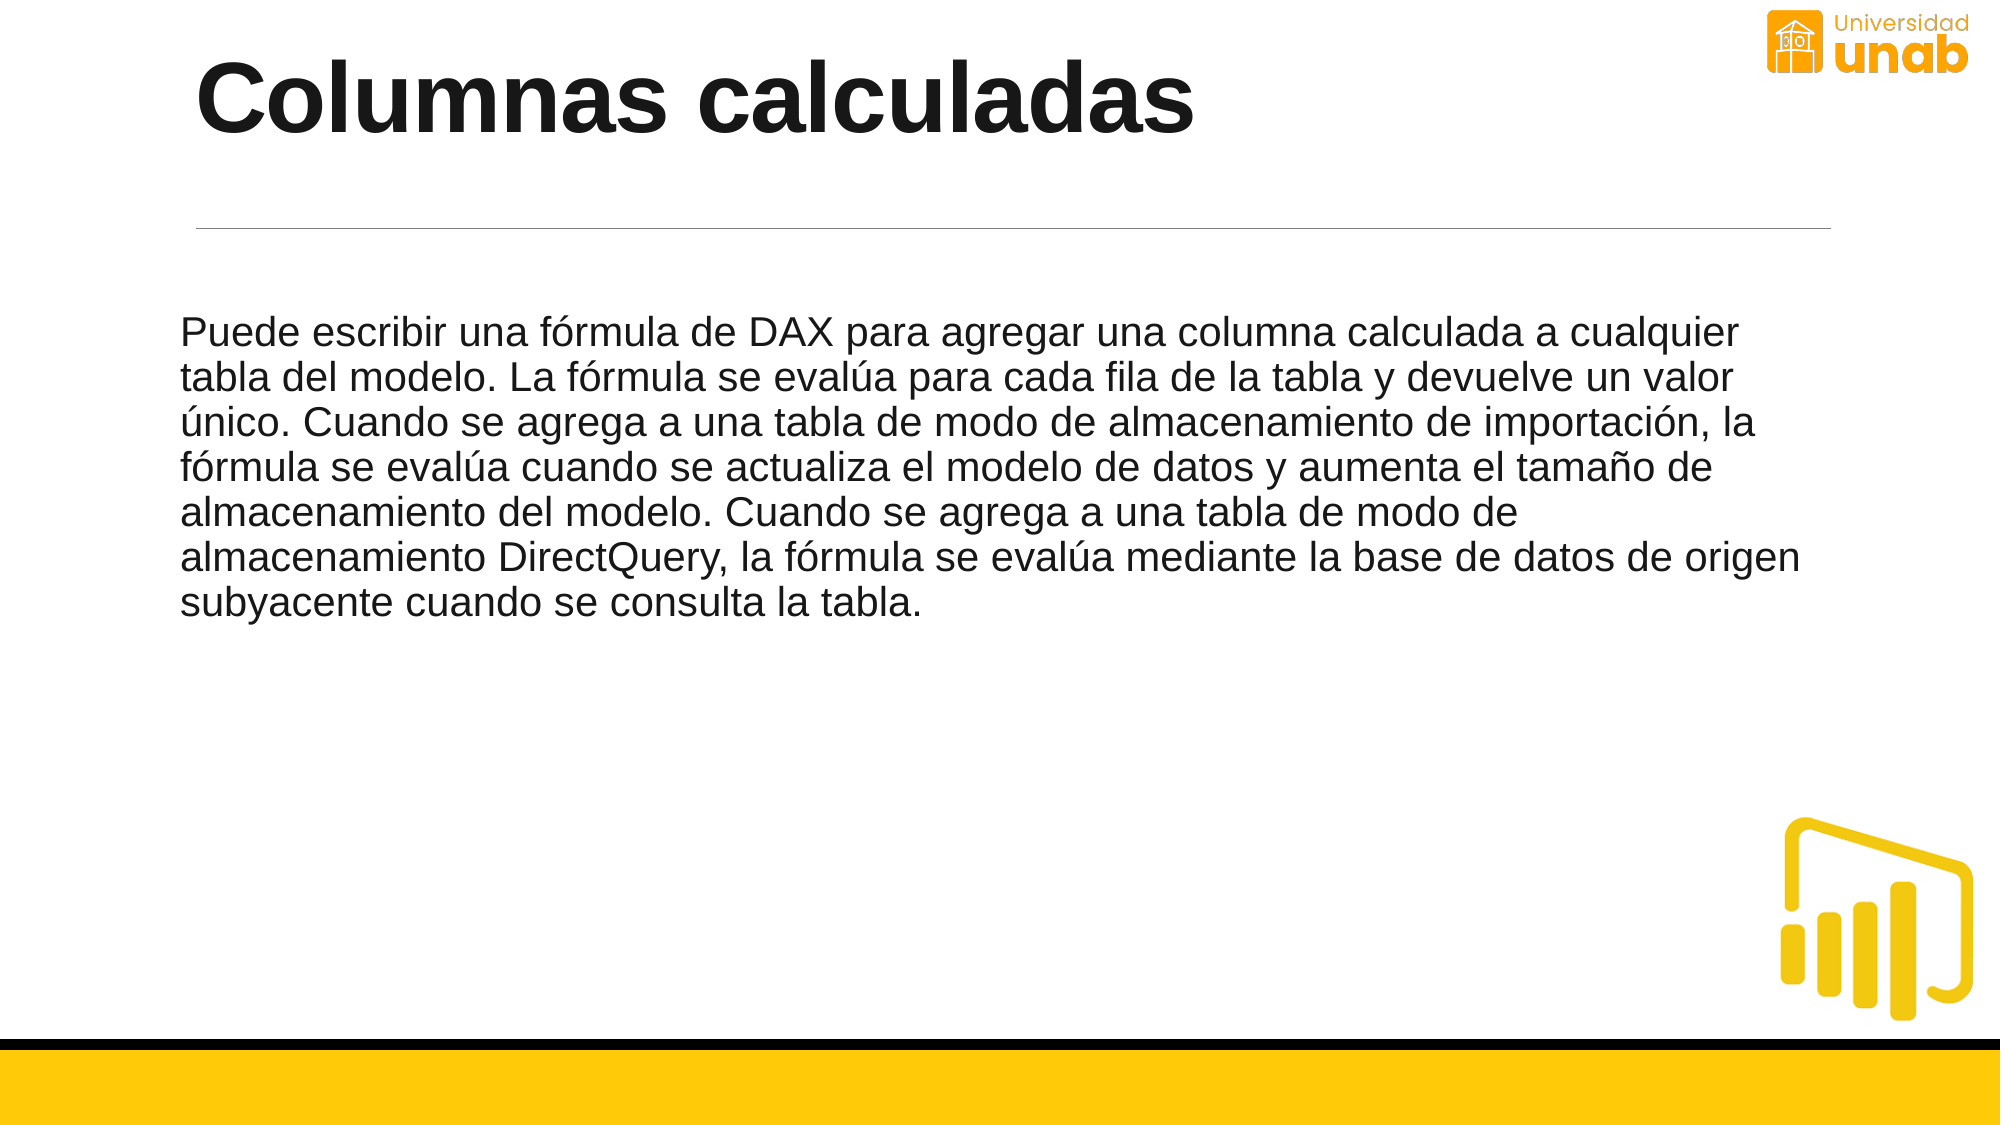

# Columnas calculadas
Puede escribir una fórmula de DAX para agregar una columna calculada a cualquier tabla del modelo. La fórmula se evalúa para cada fila de la tabla y devuelve un valor único. Cuando se agrega a una tabla de modo de almacenamiento de importación, la fórmula se evalúa cuando se actualiza el modelo de datos y aumenta el tamaño de almacenamiento del modelo. Cuando se agrega a una tabla de modo de almacenamiento DirectQuery, la fórmula se evalúa mediante la base de datos de origen subyacente cuando se consulta la tabla.